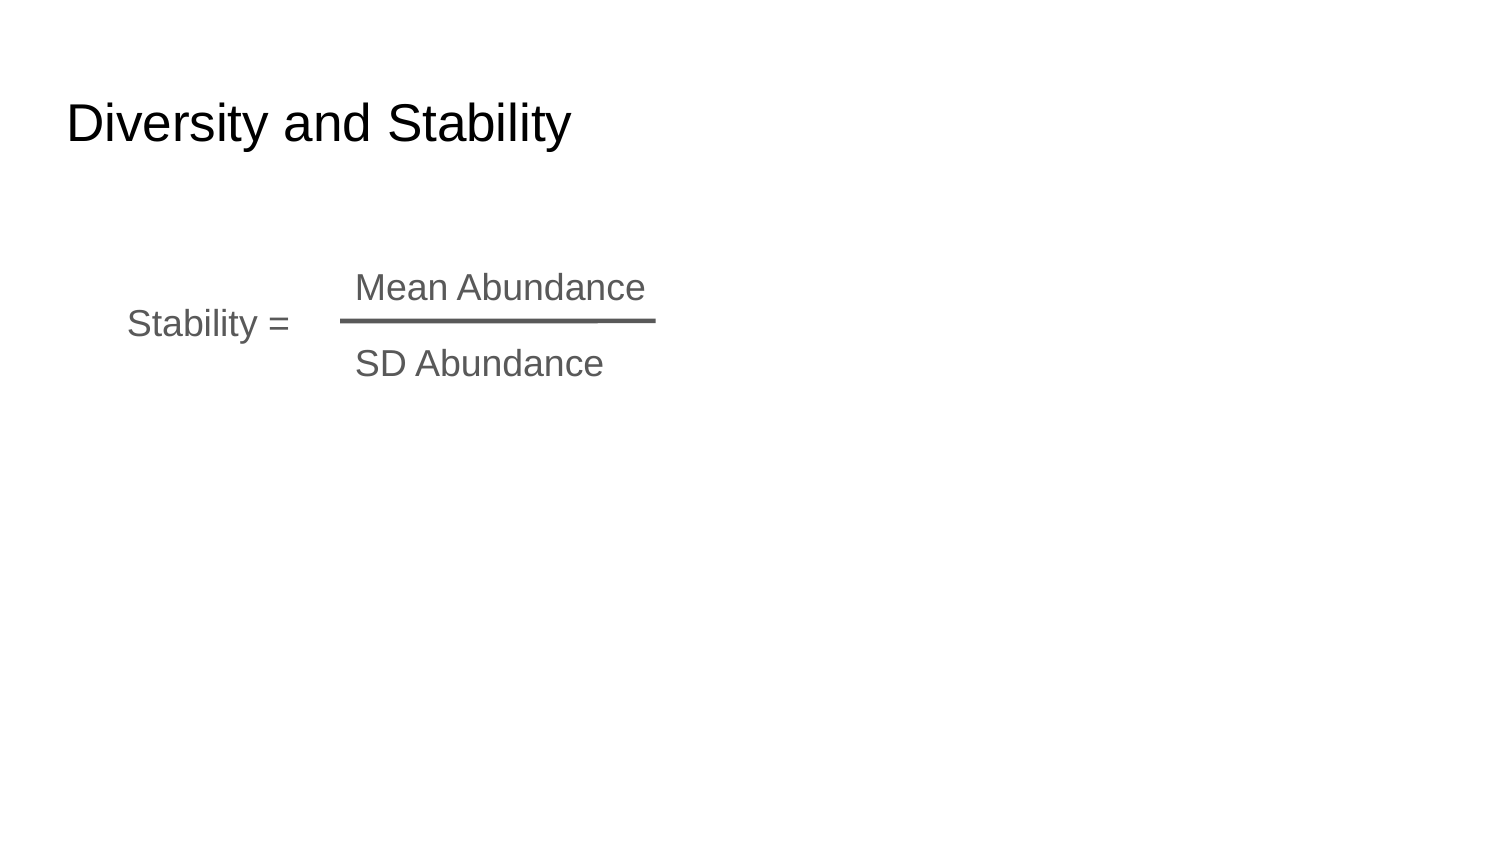

# Diversity and Stability
Mean Abundance
Stability =
SD Abundance